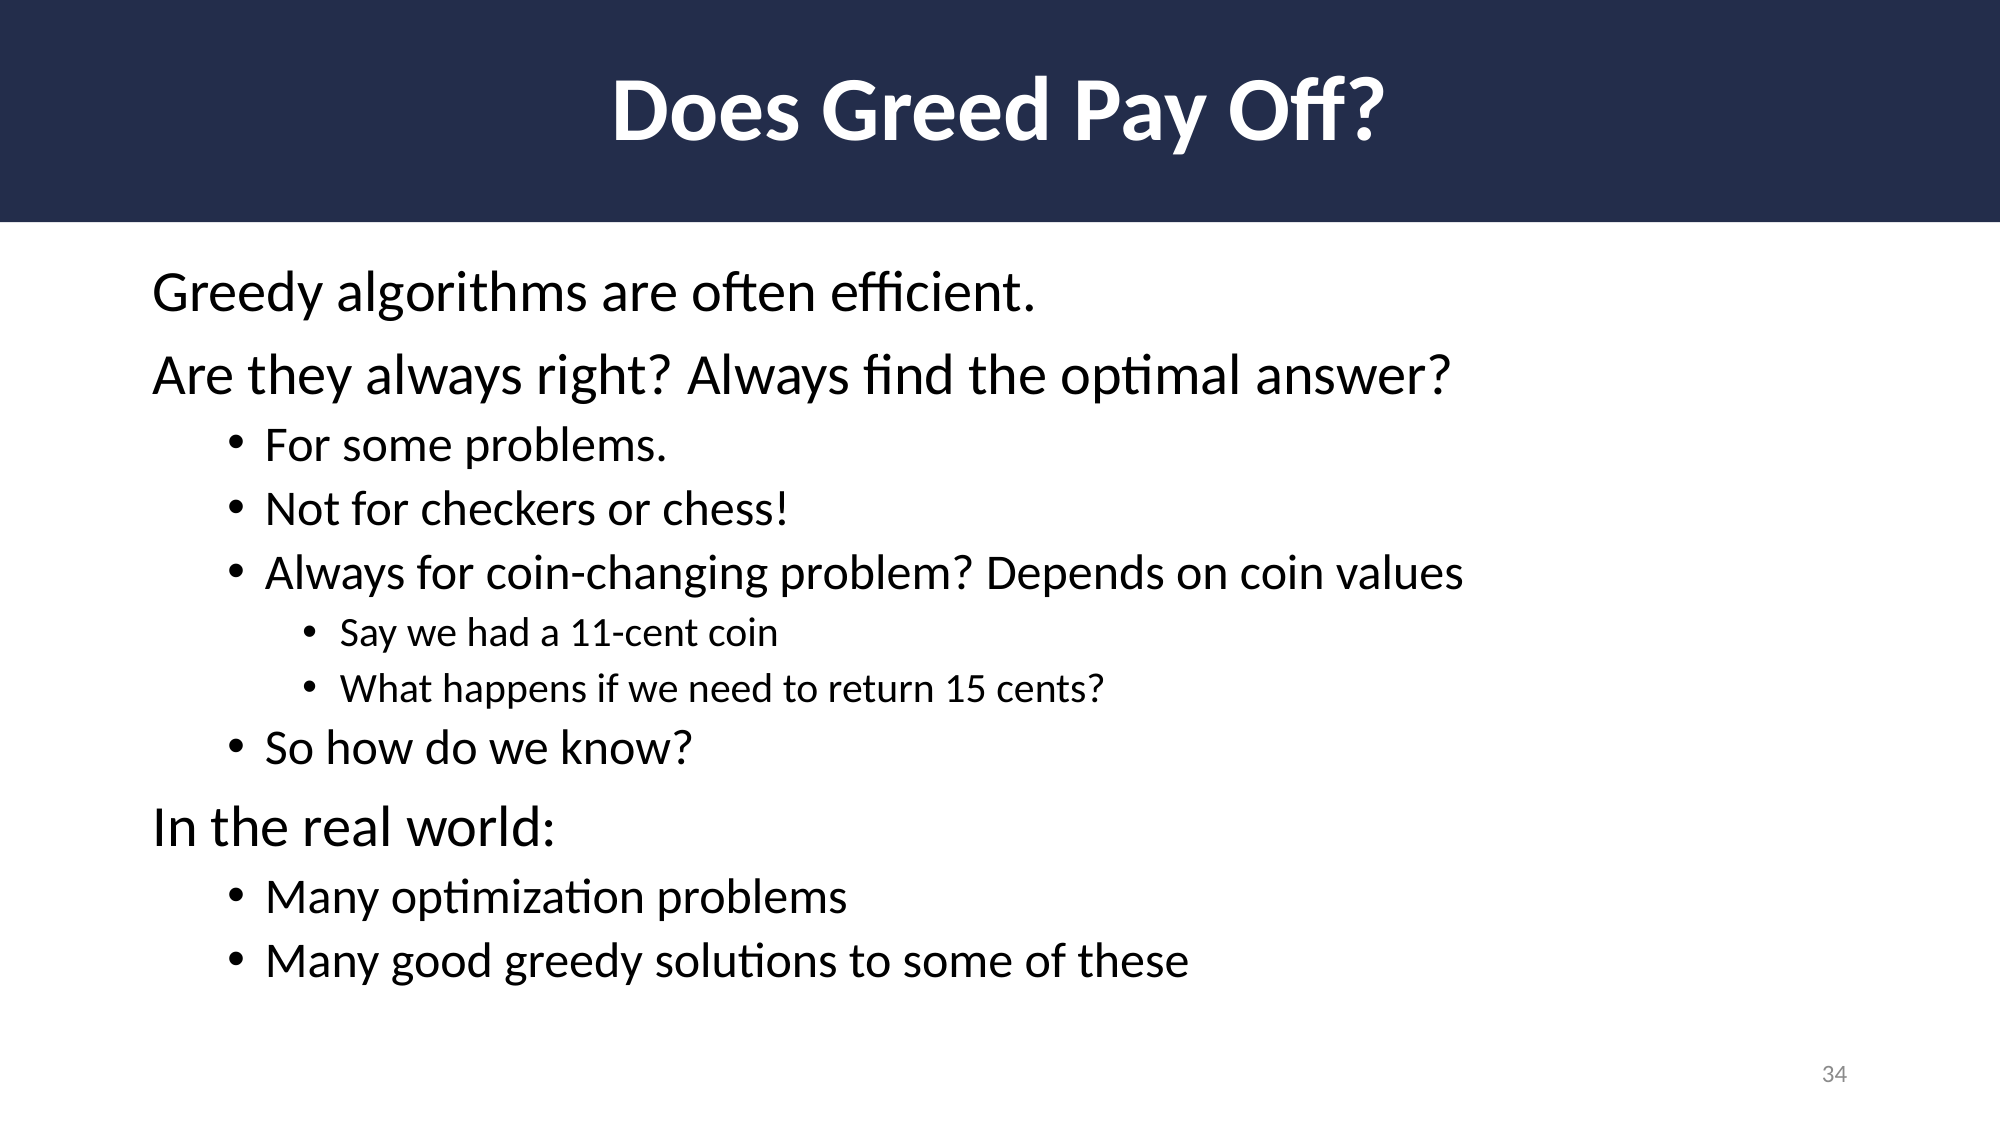

# Does Greed Pay Off?
Greedy algorithms are often efficient.
Are they always right? Always find the optimal answer?
For some problems.
Not for checkers or chess!
Always for coin-changing problem? Depends on coin values
Say we had a 11-cent coin
What happens if we need to return 15 cents?
So how do we know?
In the real world:
Many optimization problems
Many good greedy solutions to some of these
34